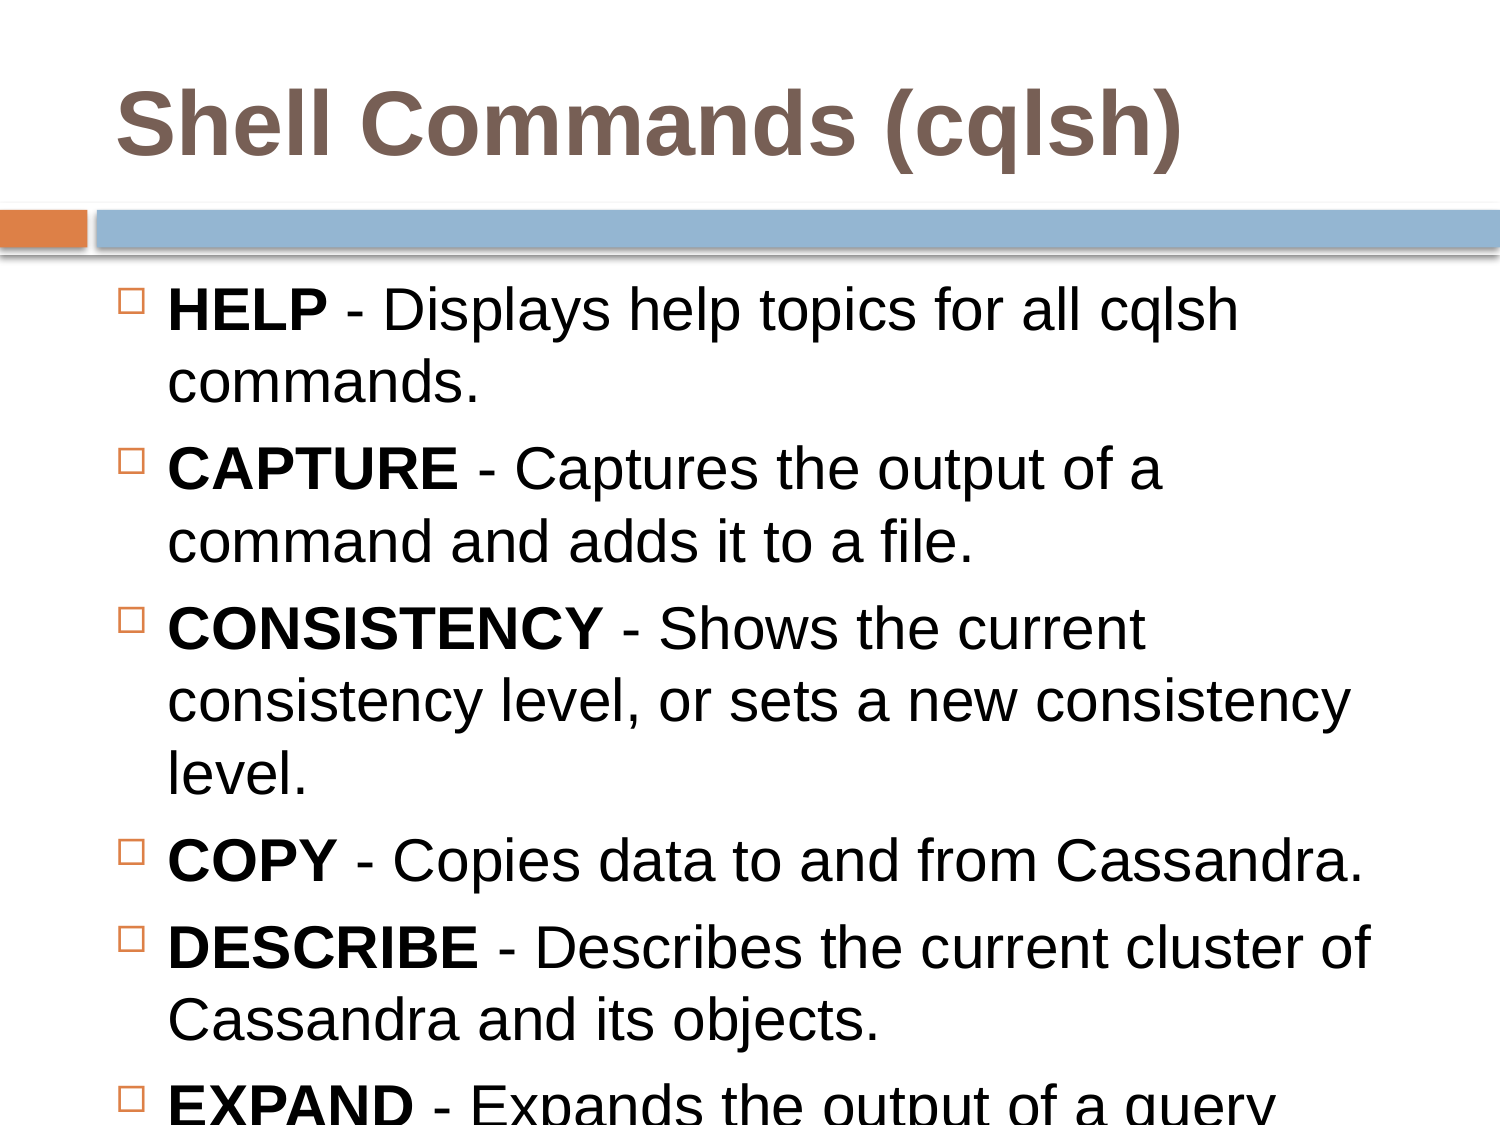

# Shell Commands (cqlsh)
HELP - Displays help topics for all cqlsh commands.
CAPTURE - Captures the output of a command and adds it to a file.
CONSISTENCY - Shows the current consistency level, or sets a new consistency level.
COPY - Copies data to and from Cassandra.
DESCRIBE - Describes the current cluster of Cassandra and its objects.
EXPAND - Expands the output of a query vertically.